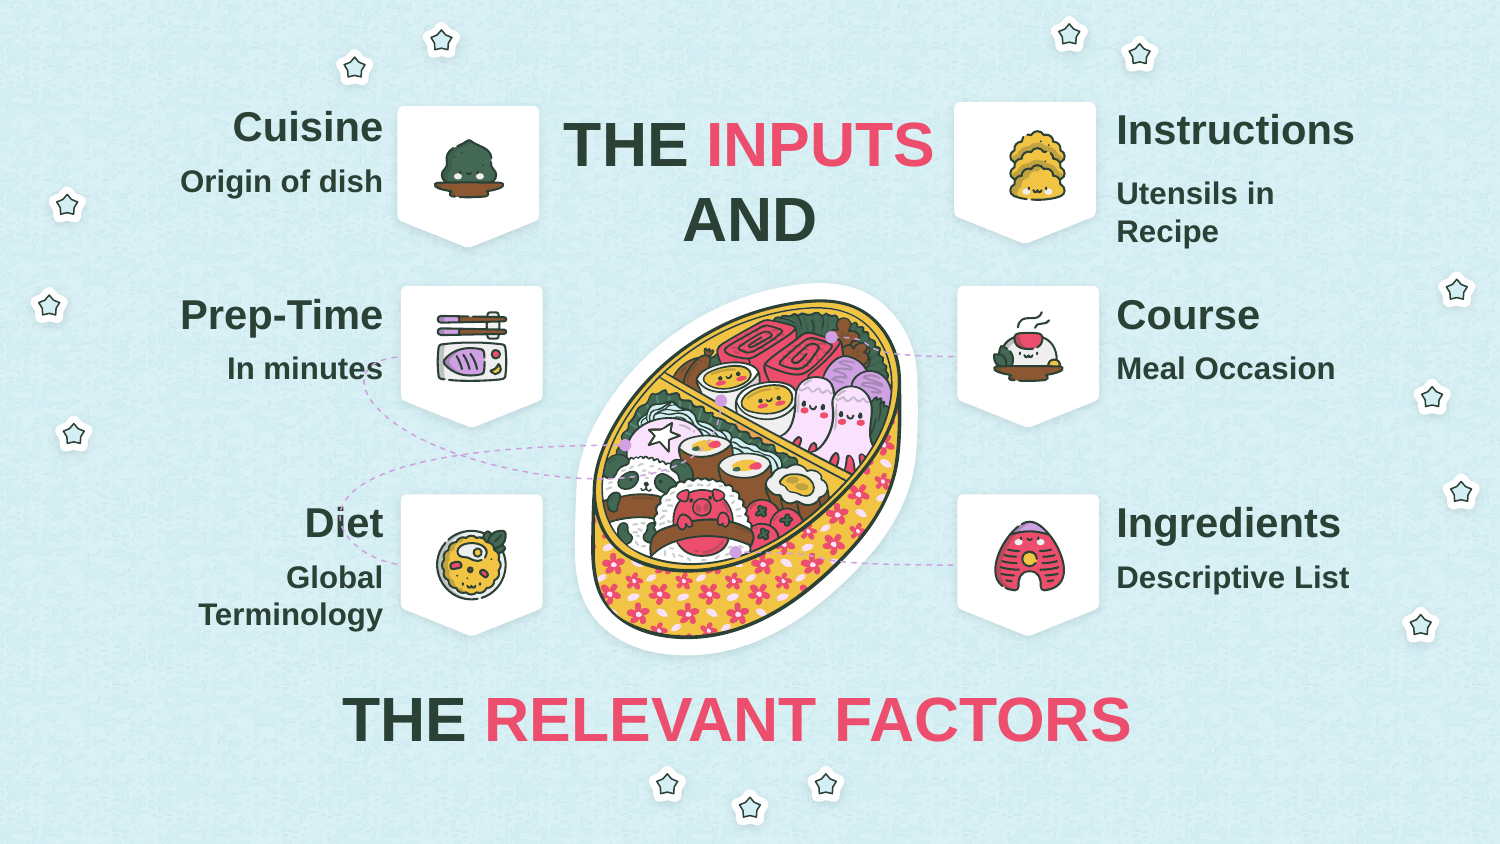

Cuisine
# THE INPUTS
AND
Instructions

Origin of dish
Utensils in Recipe
Prep-Time
Course

In minutes
Meal Occasion
Diet
Ingredients

Global Terminology
Descriptive List
THE RELEVANT FACTORS